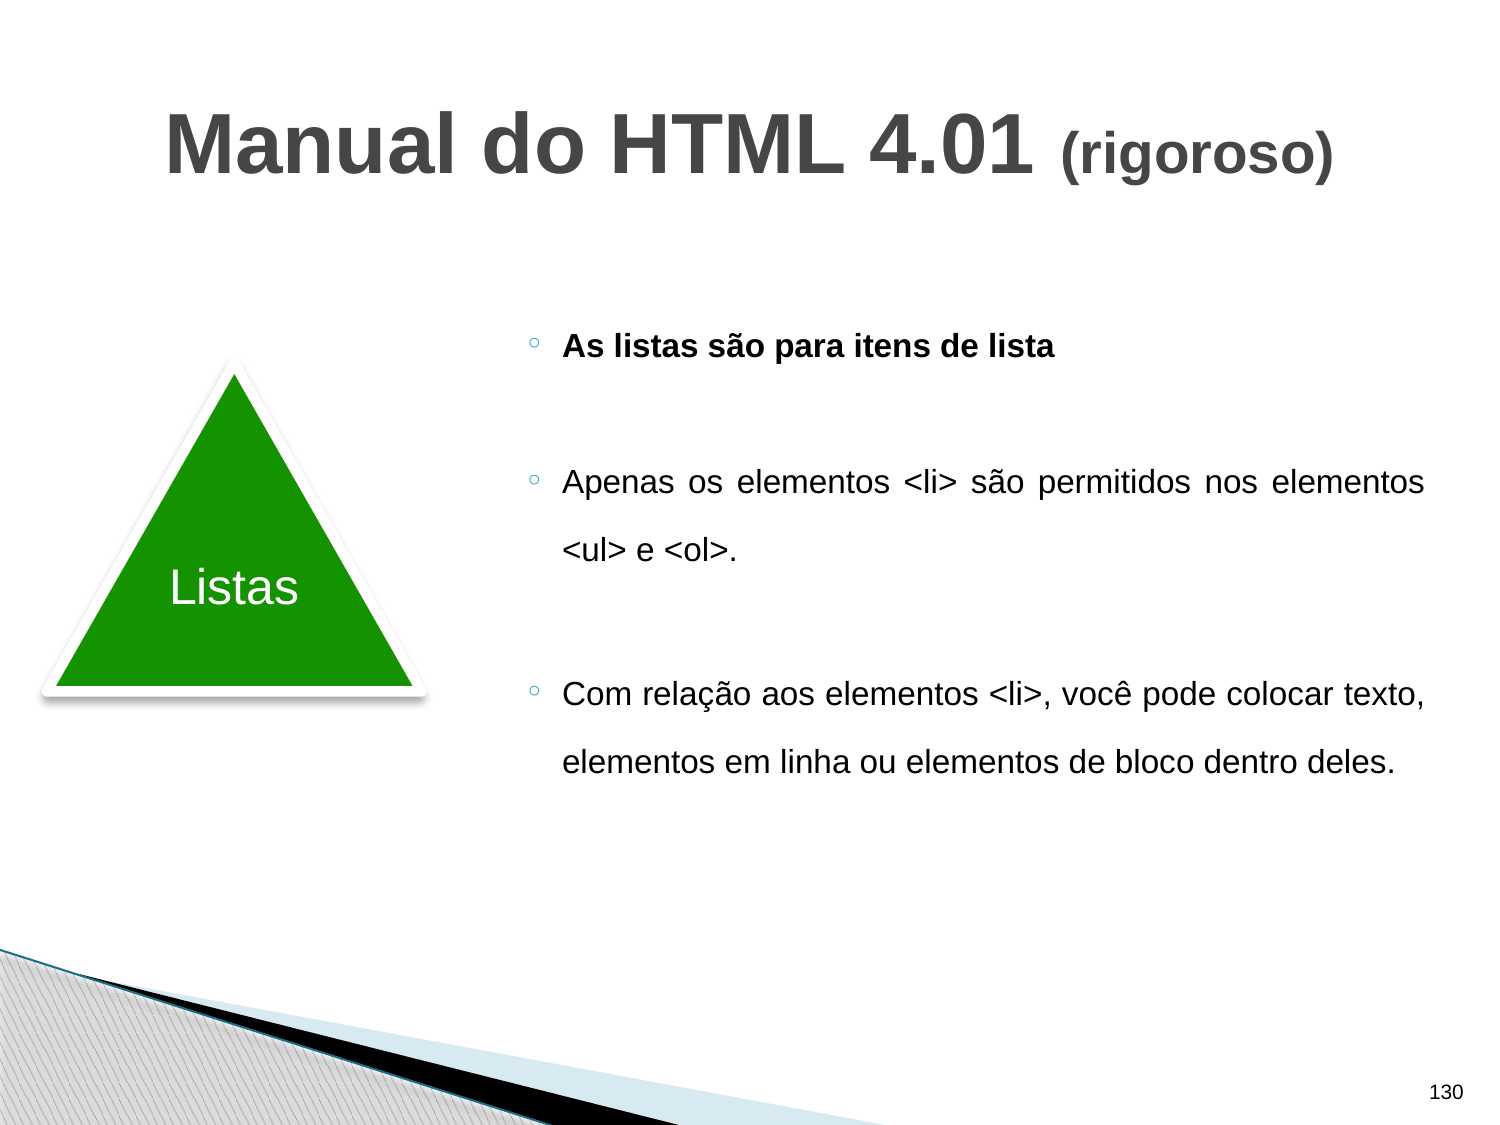

# Manual do HTML 4.01 (rigoroso)
As listas são para itens de lista

Apenas os elementos <li> são permitidos nos elementos <ul> e <ol>.

Com relação aos elementos <li>, você pode colocar texto, elementos em linha ou elementos de bloco dentro deles.
Listas

130